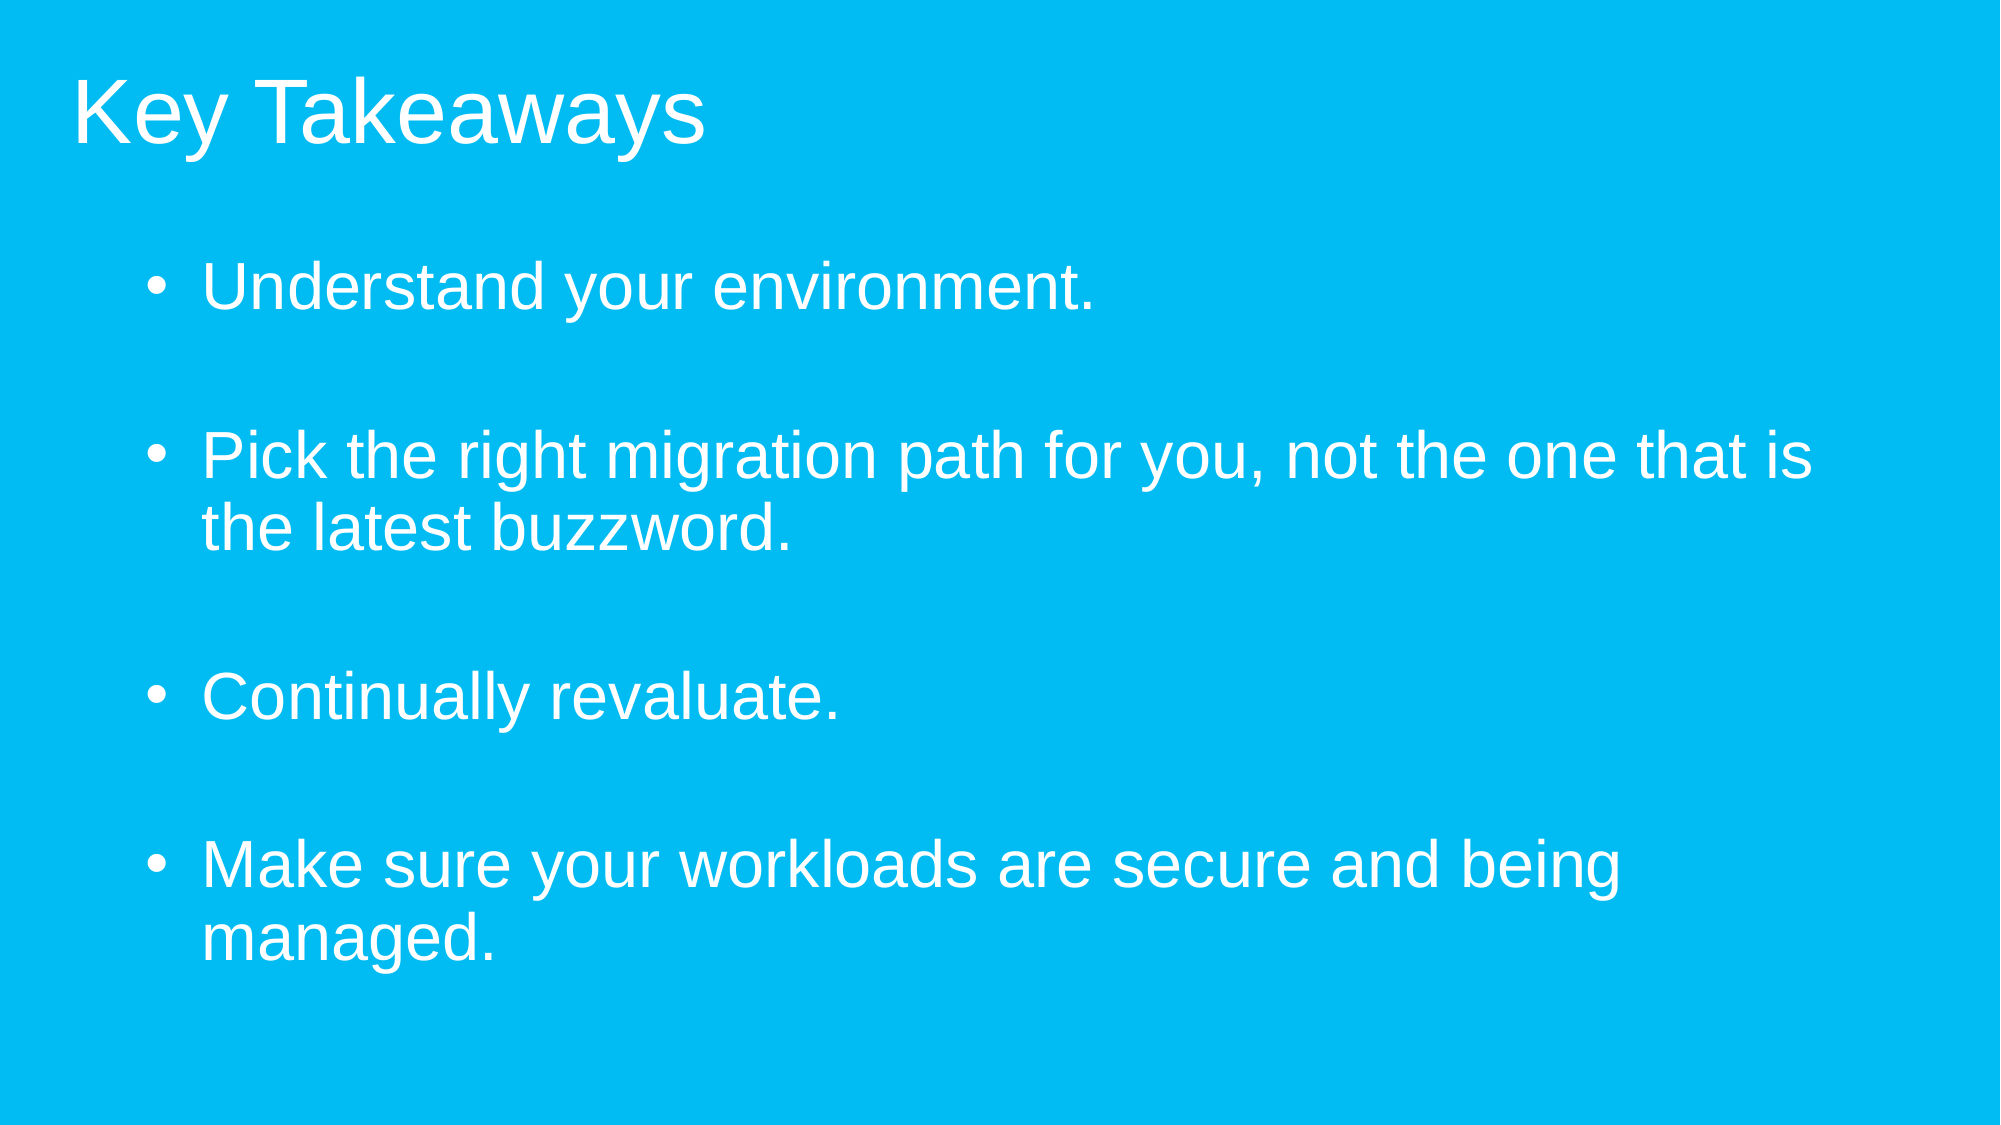

Key Takeaways
Understand your environment.

Pick the right migration path for you, not the one that is the latest buzzword.

Continually revaluate.

Make sure your workloads are secure and being managed.